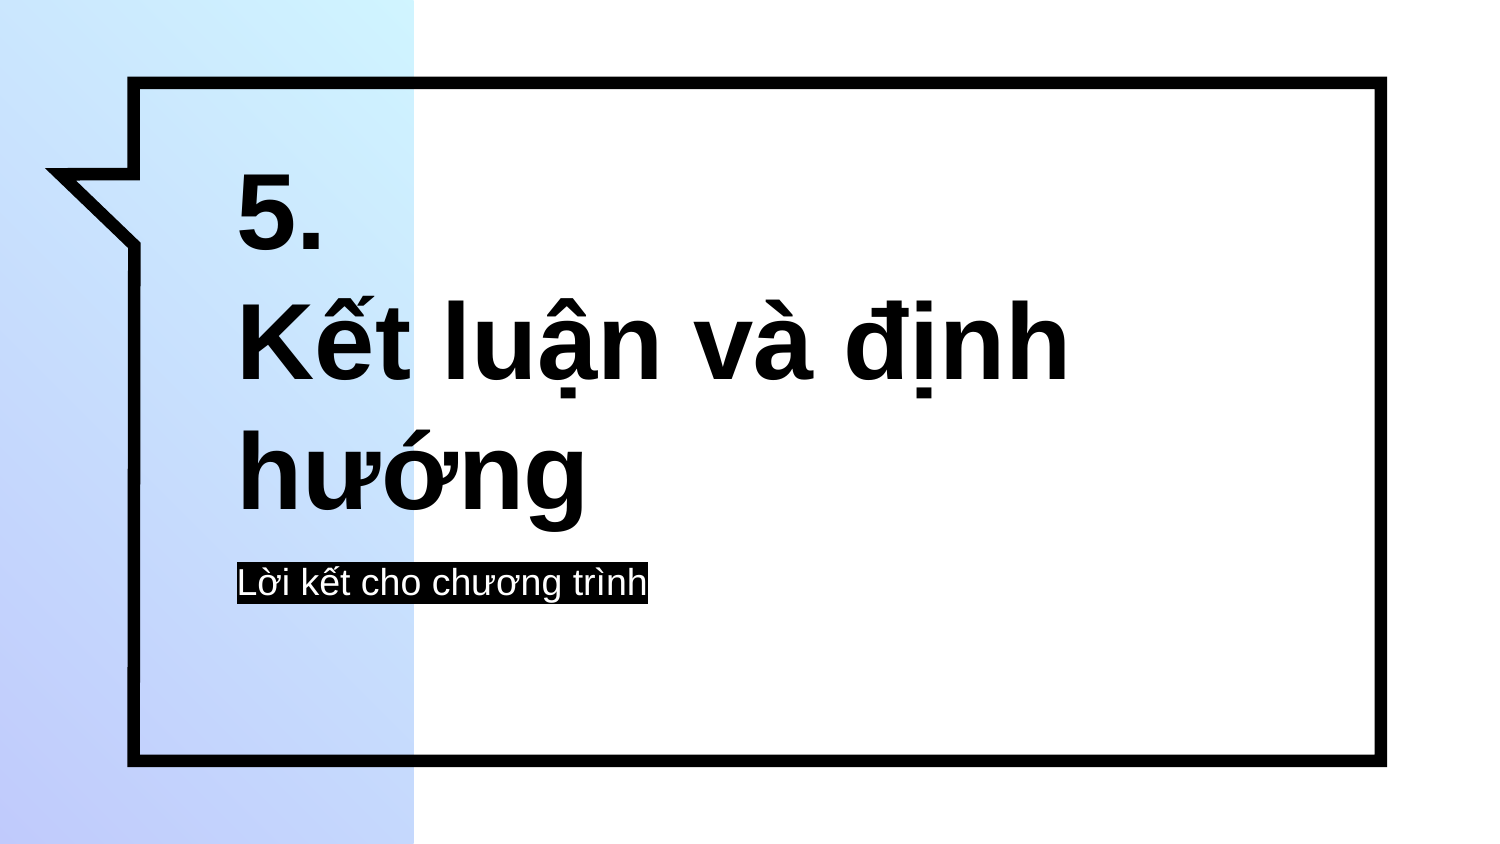

# 5.
Kết luận và định hướng
Lời kết cho chương trình